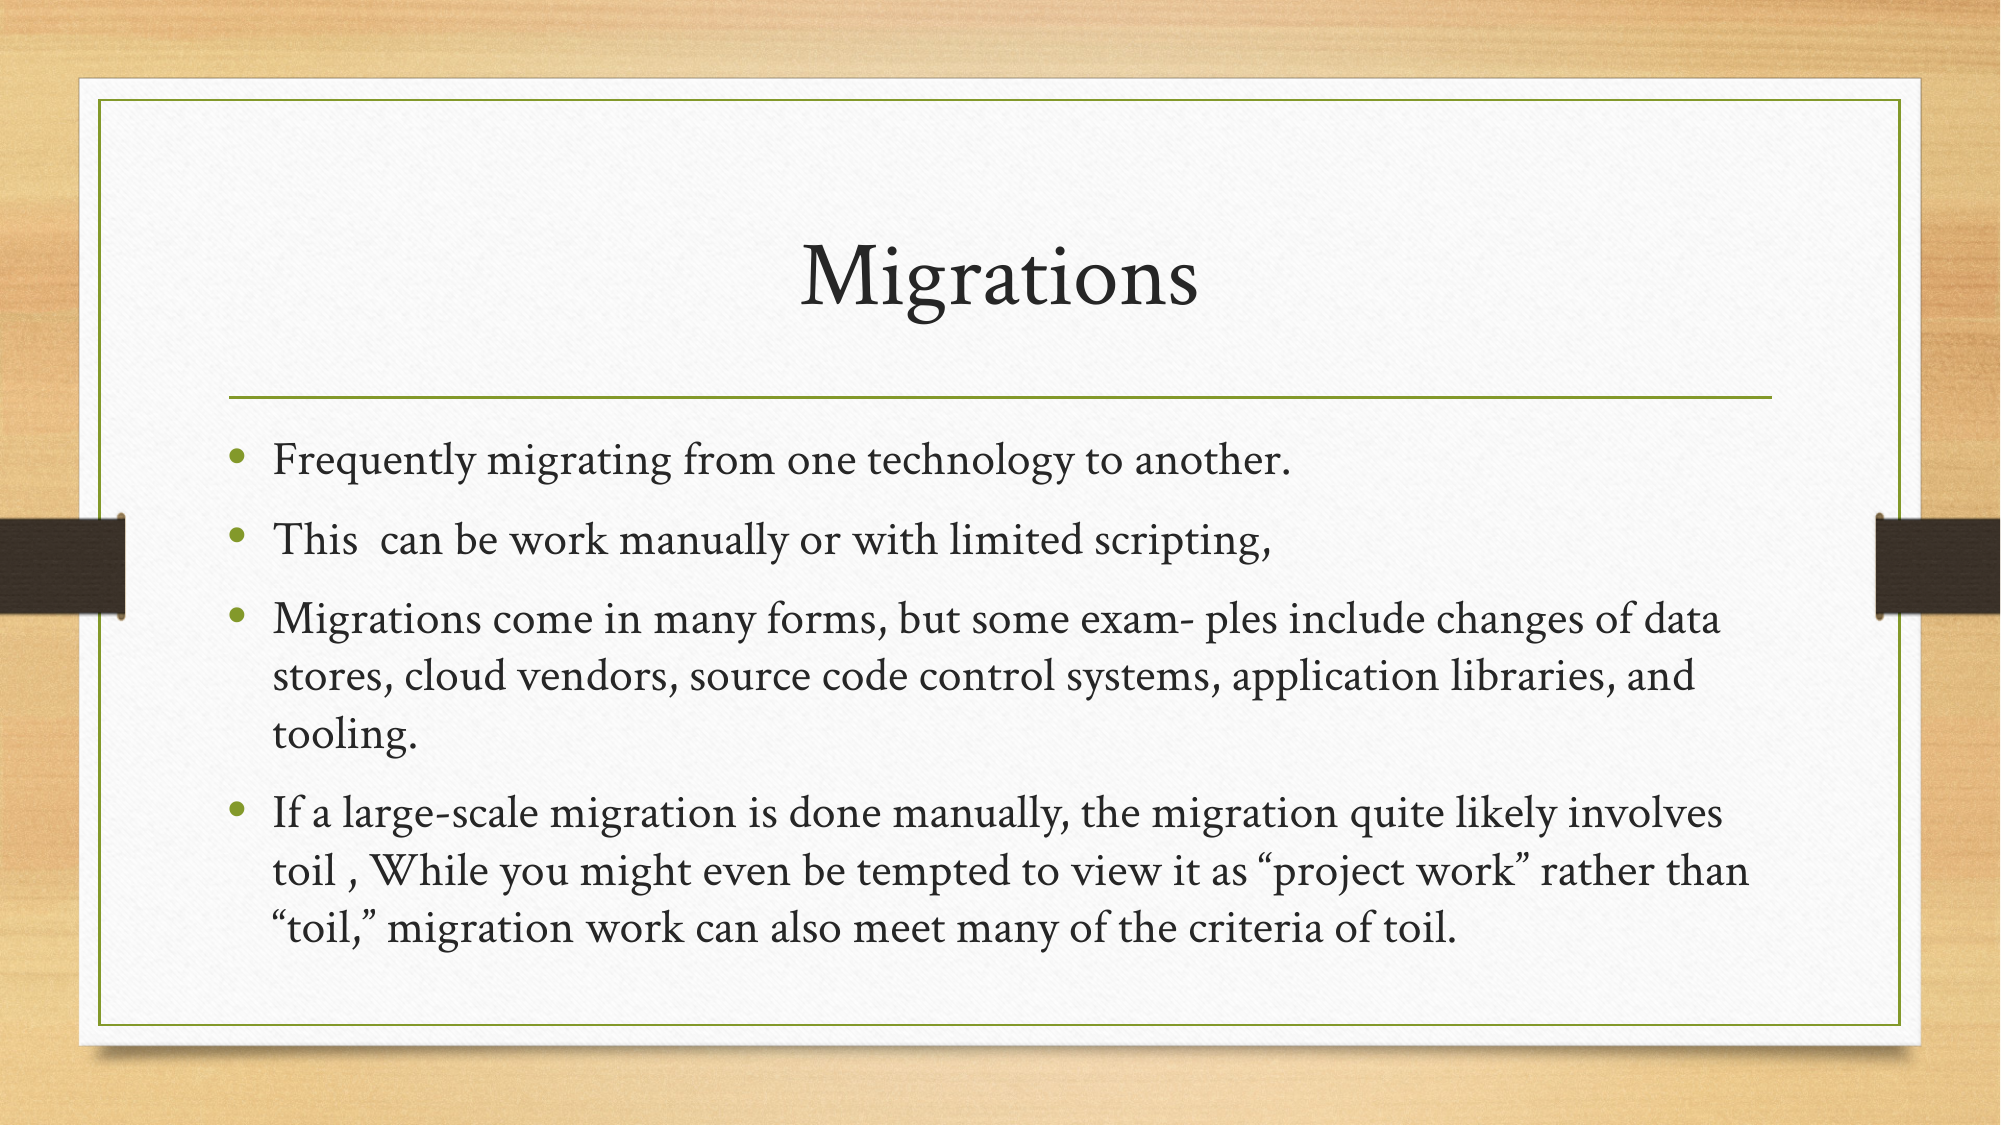

# Migrations
Frequently migrating from one technology to another.
This  can be work manually or with limited scripting,
Migrations come in many forms, but some exam‐ ples include changes of data stores, cloud vendors, source code control systems, application libraries, and tooling.
If a large-scale migration is done manually, the migration quite likely involves toil , While you might even be tempted to view it as “project work” rather than “toil,” migration work can also meet many of the criteria of toil.